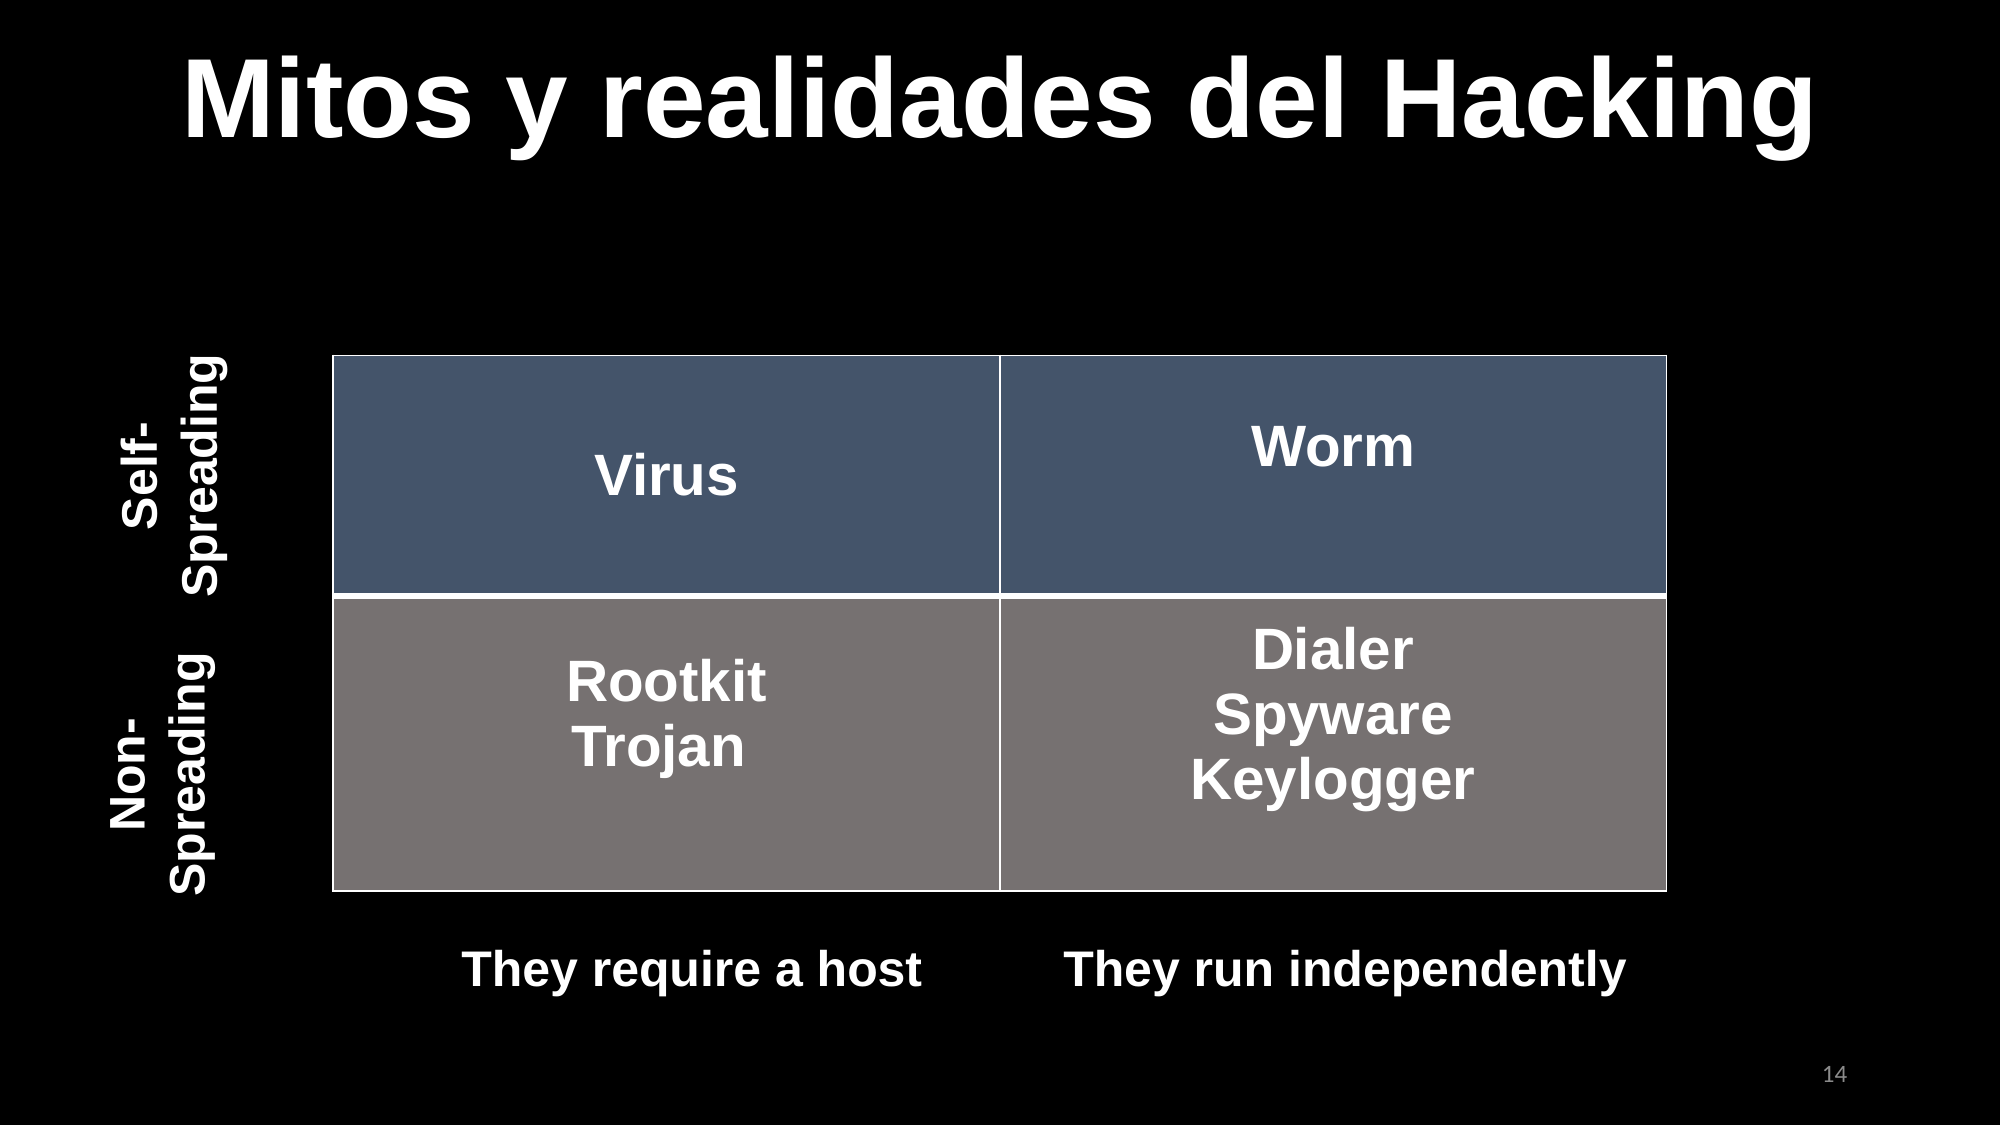

Mitos y realidades del Hacking
| Virus | Worm |
| --- | --- |
| Rootkit Trojan | Dialer Spyware Keylogger |
Self-Spreading
Non-Spreading
They run independently
They require a host
14